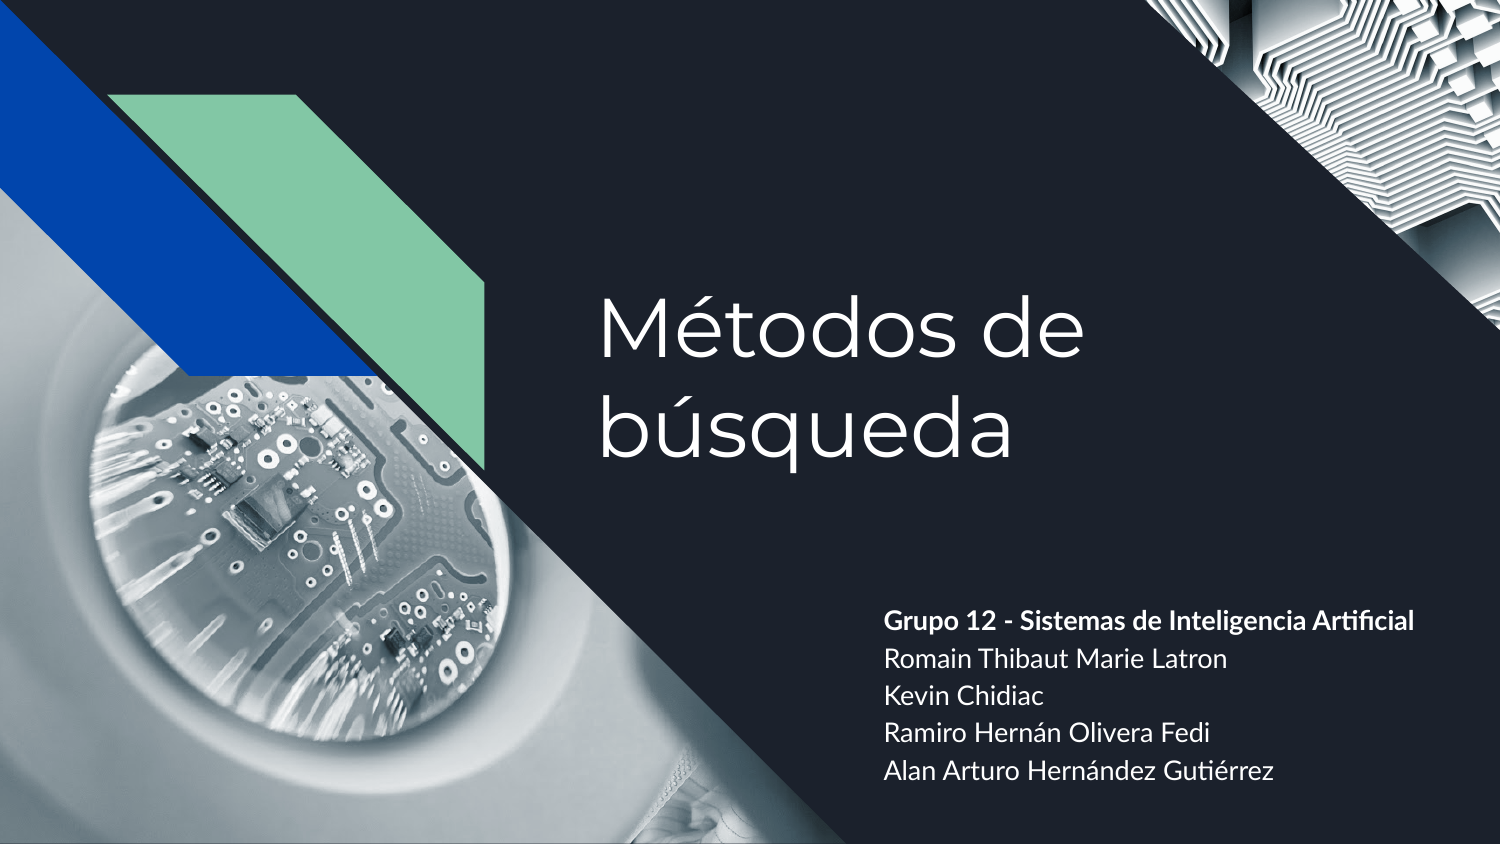

# Métodos de búsqueda
Grupo 12 - Sistemas de Inteligencia Artificial
Romain Thibaut Marie Latron
Kevin Chidiac
Ramiro Hernán Olivera Fedi
Alan Arturo Hernández Gutiérrez